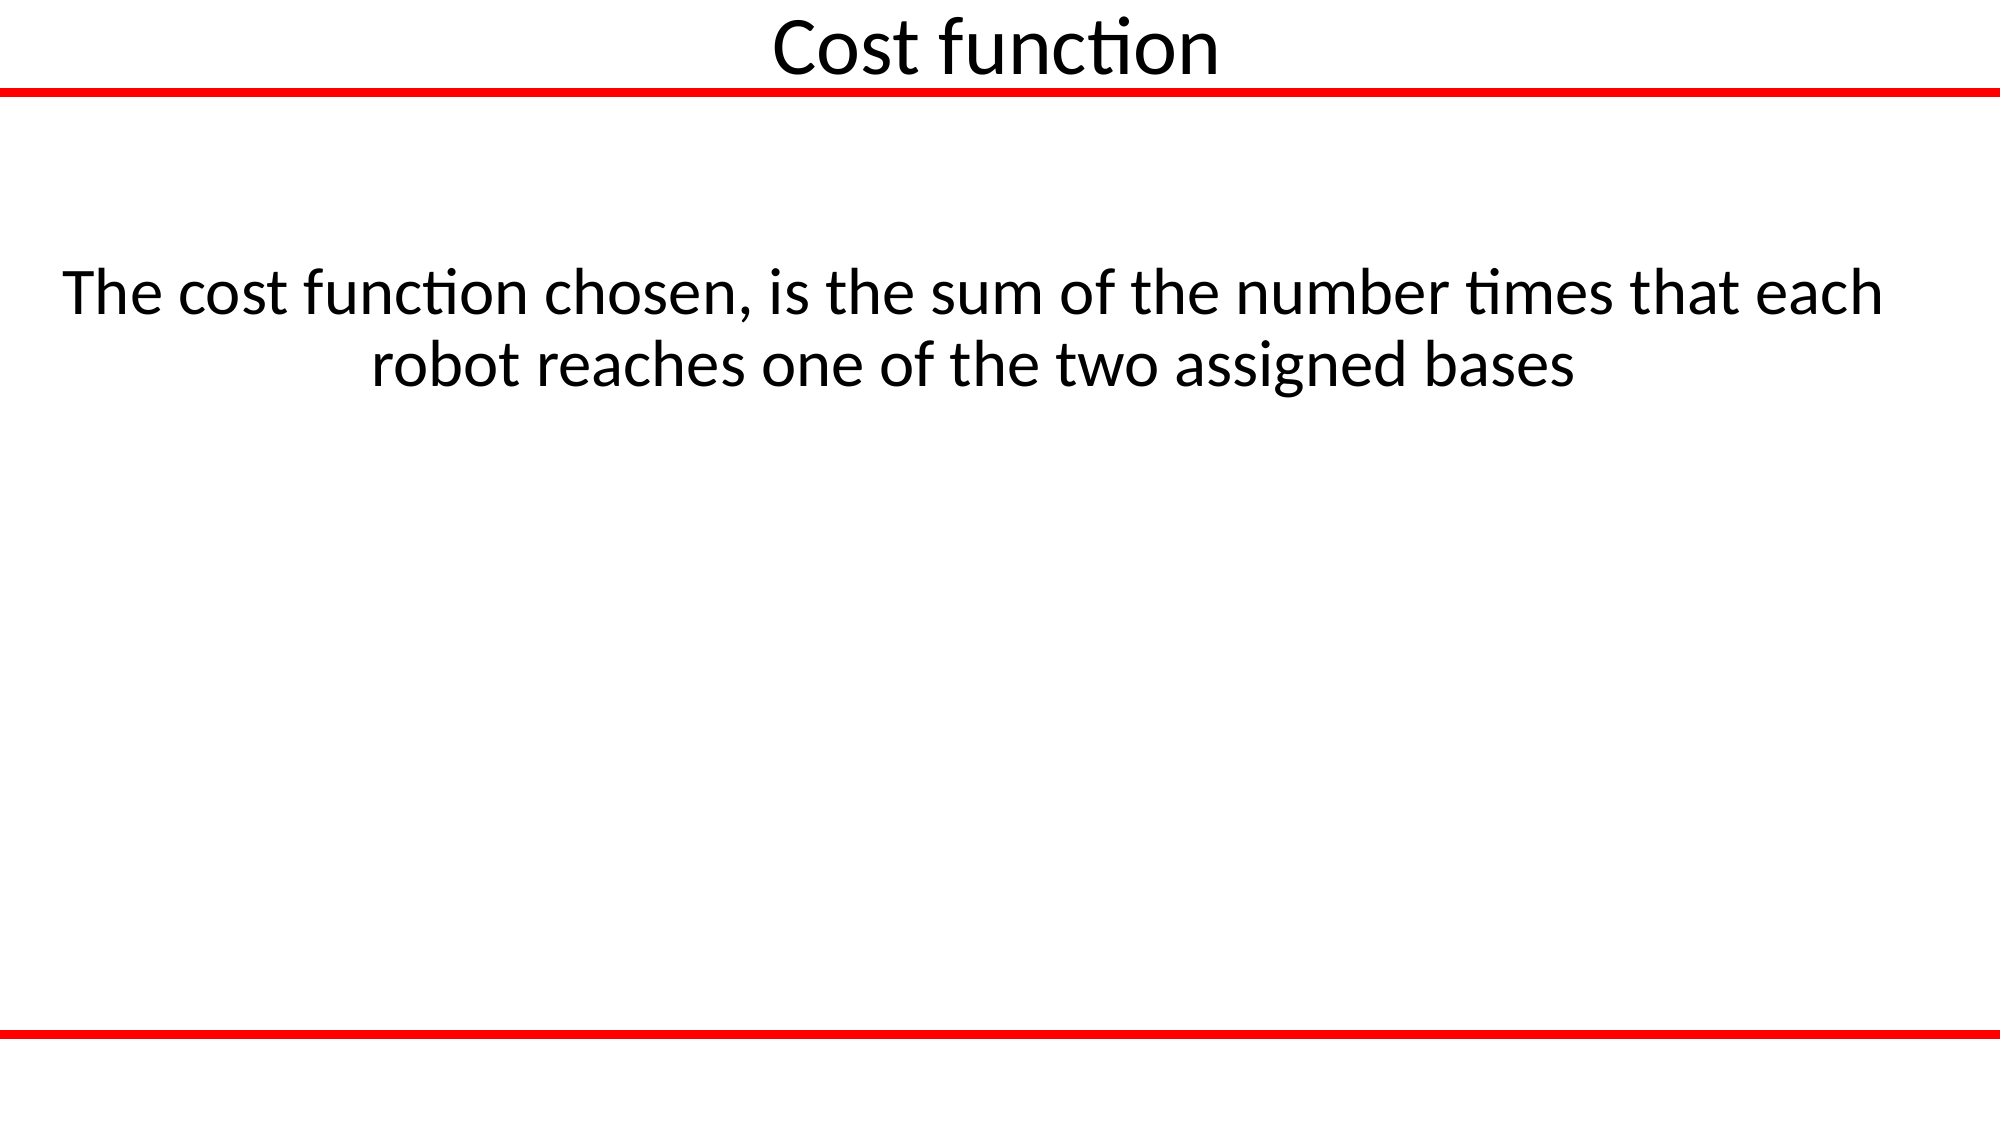

Cost function
The cost function chosen, is the sum of the number times that each robot reaches one of the two assigned bases